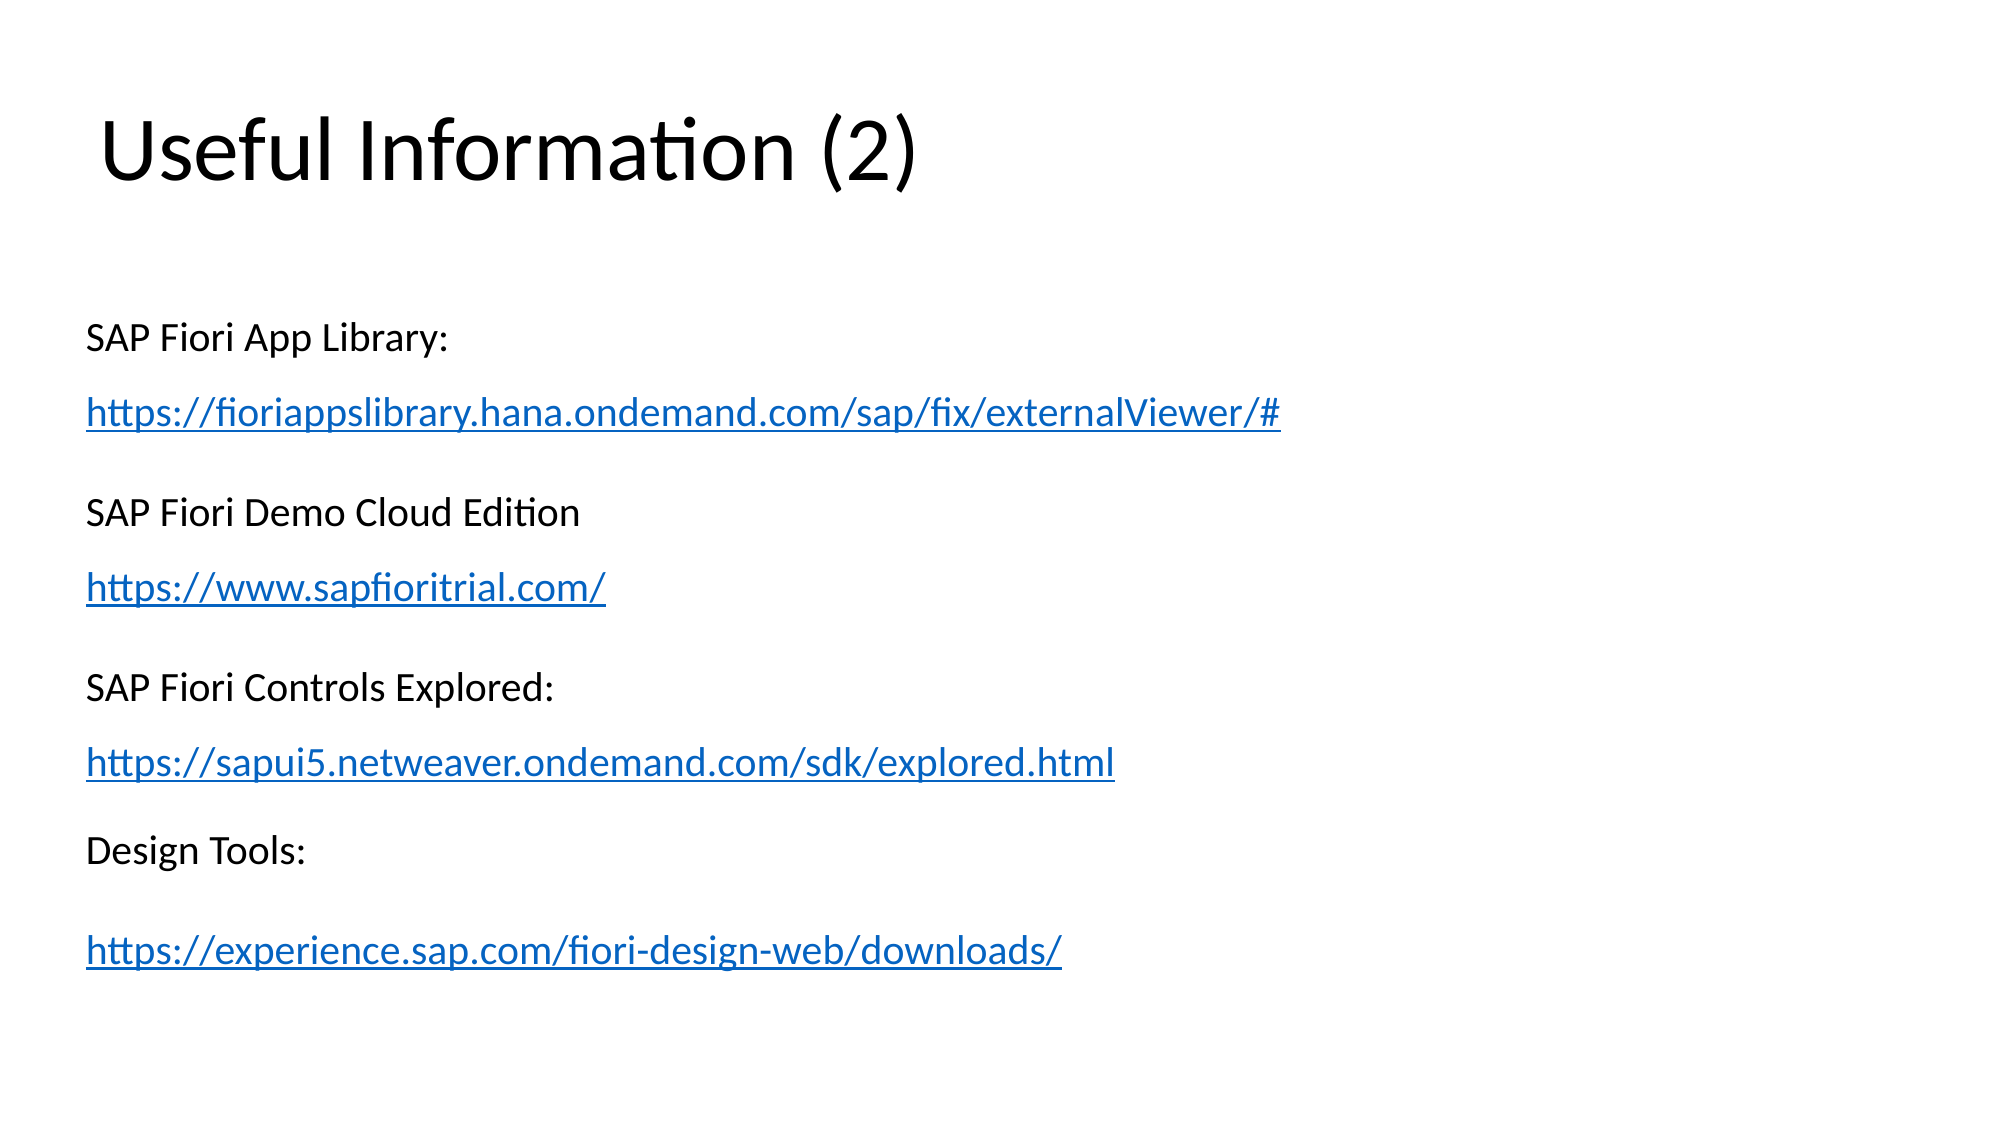

# Useful Information (2)
SAP Fiori App Library:
https://fioriappslibrary.hana.ondemand.com/sap/fix/externalViewer/#
SAP Fiori Demo Cloud Edition
https://www.sapfioritrial.com/
SAP Fiori Controls Explored:
https://sapui5.netweaver.ondemand.com/sdk/explored.html
Design Tools:
https://experience.sap.com/fiori-design-web/downloads/